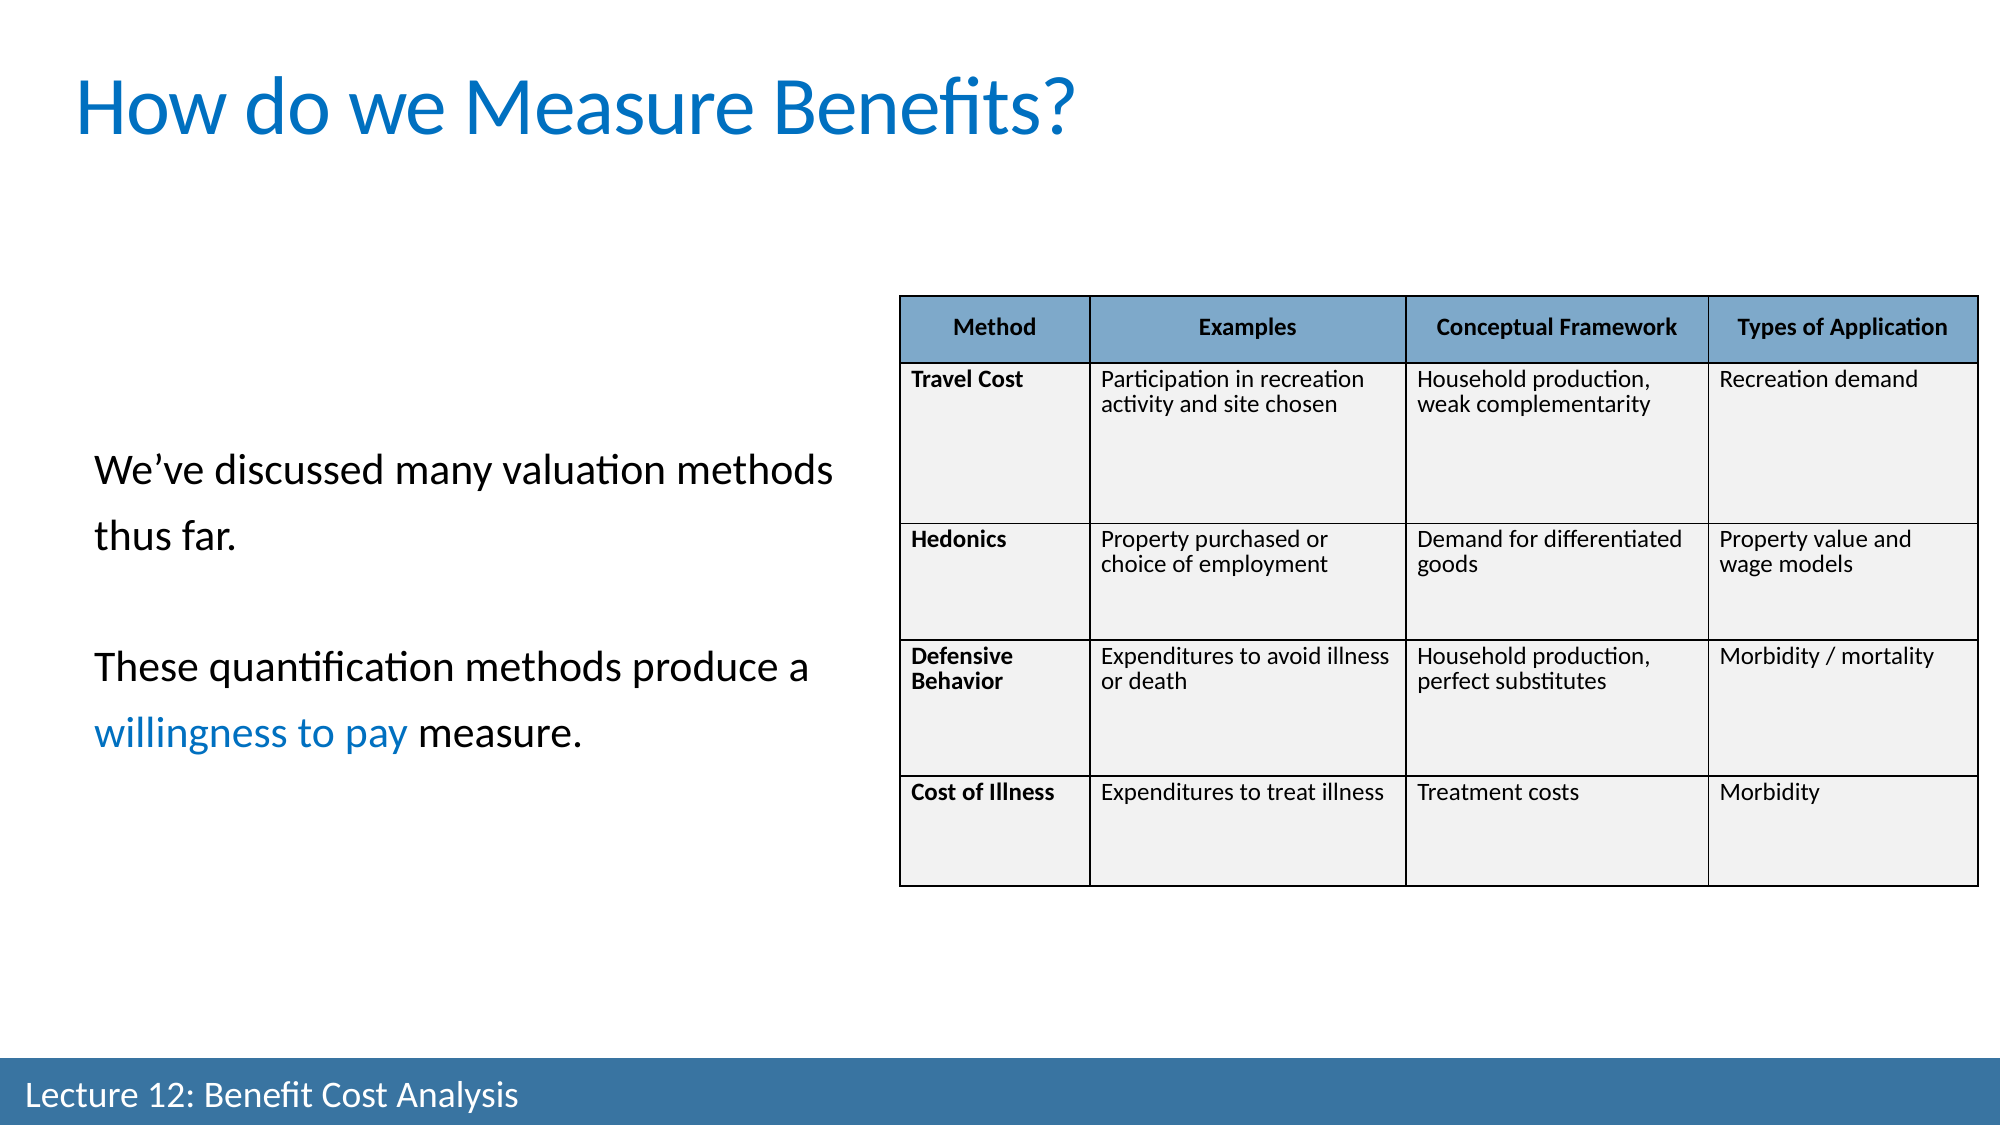

How do we Measure Benefits?
| Method | Examples | Conceptual Framework | Types of Application |
| --- | --- | --- | --- |
| Travel Cost | Participation in recreation activity and site chosen | Household production, weak complementarity | Recreation demand |
| Hedonics | Property purchased or choice of employment | Demand for differentiated goods | Property value and wage models |
| Defensive Behavior | Expenditures to avoid illness or death | Household production, perfect substitutes | Morbidity / mortality |
| Cost of Illness | Expenditures to treat illness | Treatment costs | Morbidity |
We’ve discussed many valuation methods thus far.

These quantification methods produce a willingness to pay measure.